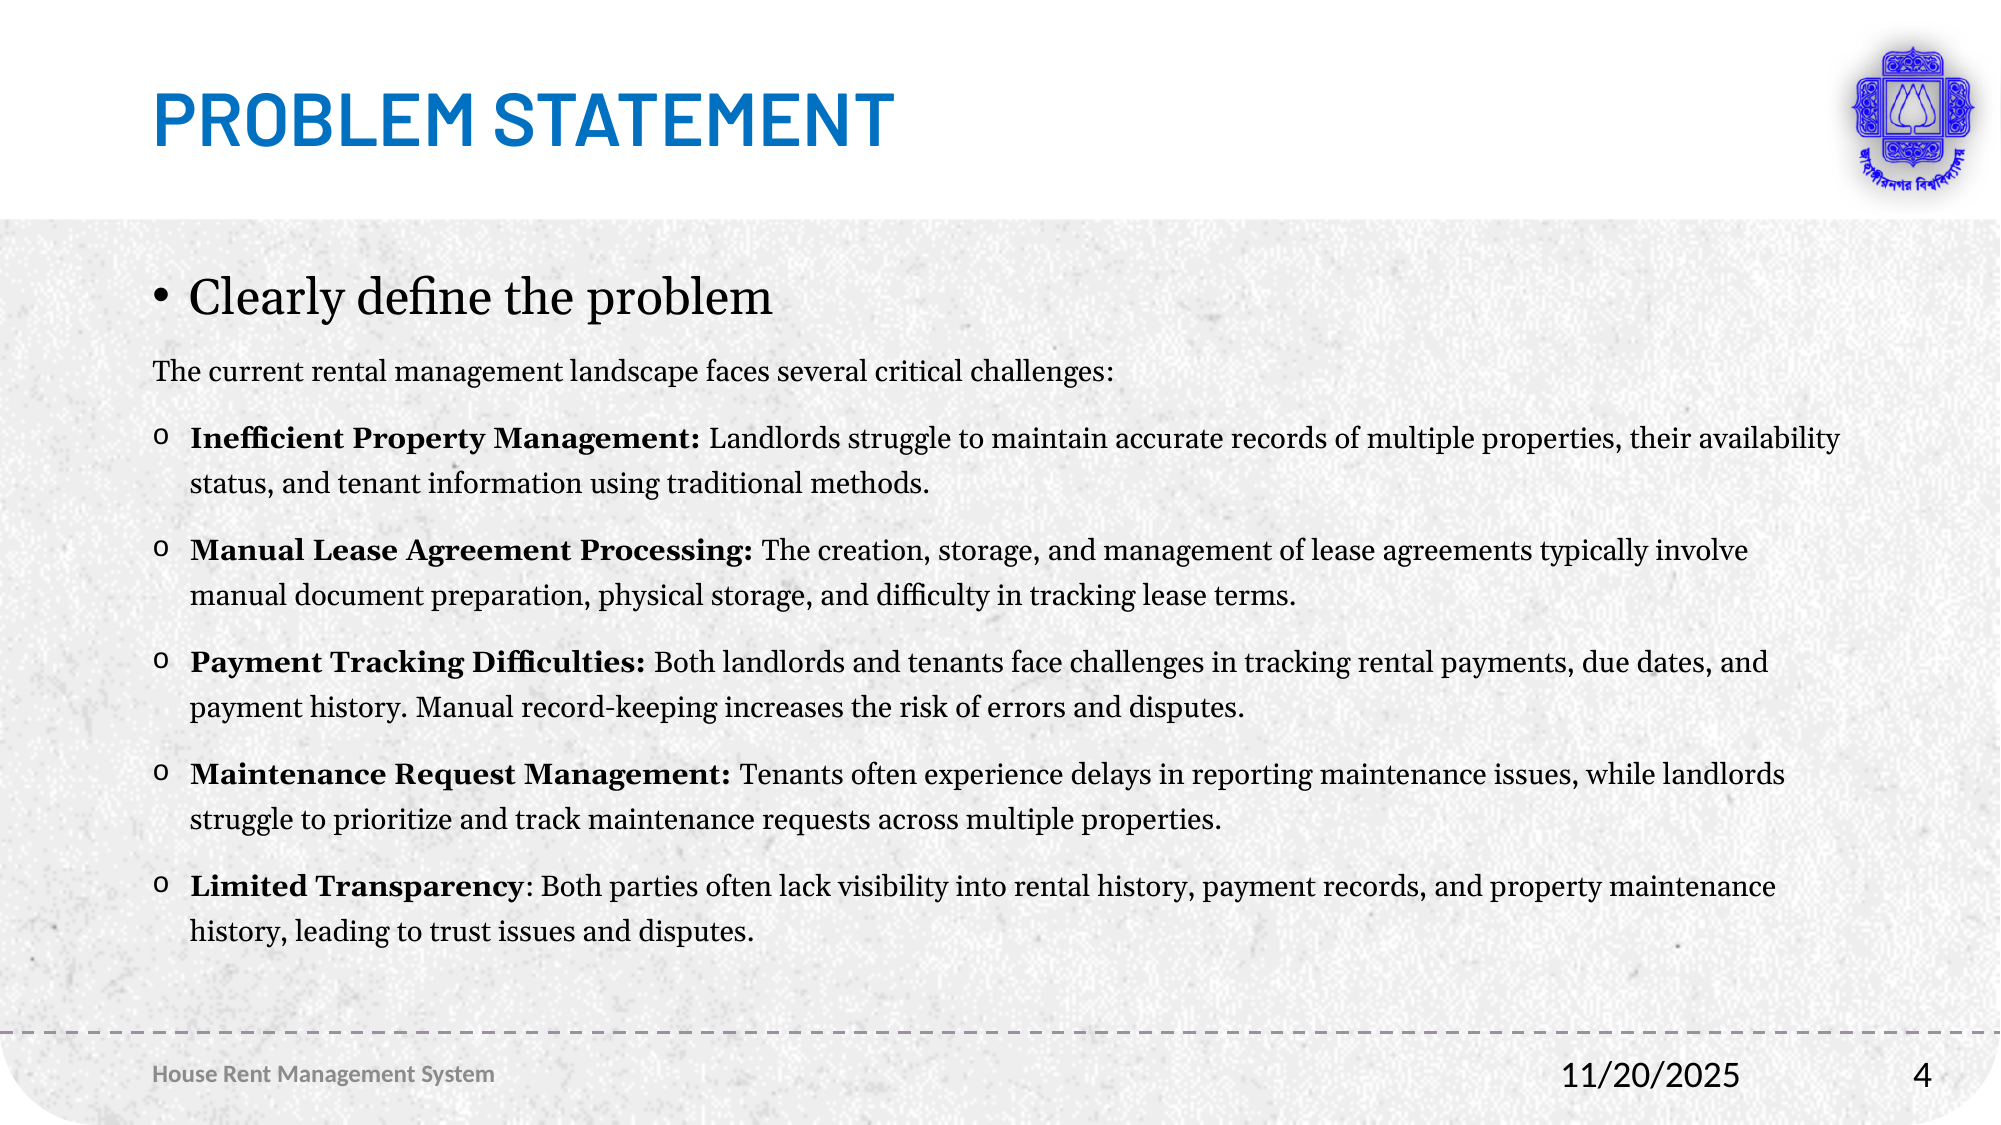

# Problem Statement
Clearly define the problem
The current rental management landscape faces several critical challenges:
Inefficient Property Management: Landlords struggle to maintain accurate records of multiple properties, their availability status, and tenant information using traditional methods.
Manual Lease Agreement Processing: The creation, storage, and management of lease agreements typically involve manual document preparation, physical storage, and difficulty in tracking lease terms.
Payment Tracking Difficulties: Both landlords and tenants face challenges in tracking rental payments, due dates, and payment history. Manual record-keeping increases the risk of errors and disputes.
Maintenance Request Management: Tenants often experience delays in reporting maintenance issues, while landlords struggle to prioritize and track maintenance requests across multiple properties.
Limited Transparency: Both parties often lack visibility into rental history, payment records, and property maintenance history, leading to trust issues and disputes.
House Rent Management System
4